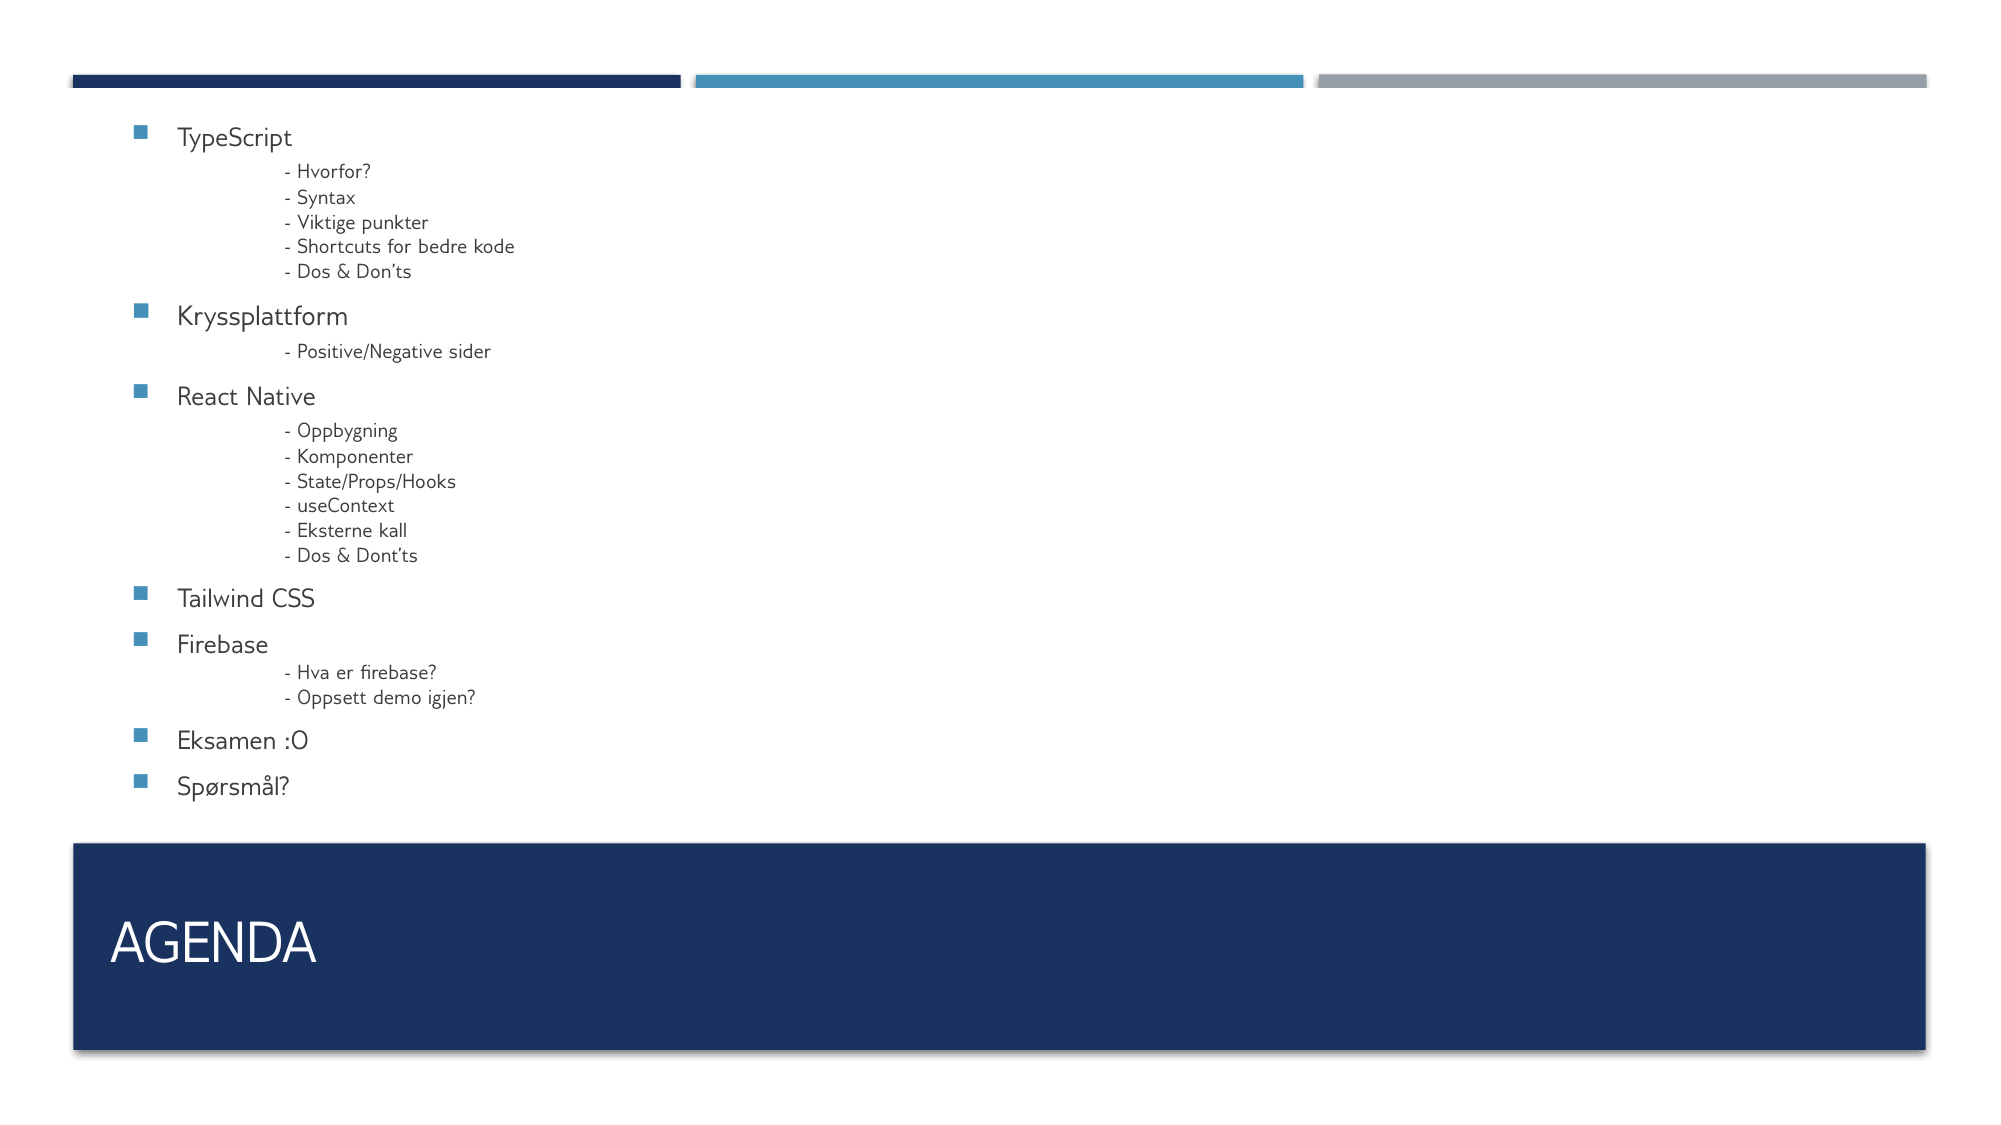

TypeScript
	- Hvorfor?
	- Syntax
	- Viktige punkter
	- Shortcuts for bedre kode
	- Dos & Don’ts
Kryssplattform
	- Positive/Negative sider
React Native
	- Oppbygning
	- Komponenter
	- State/Props/Hooks
	- useContext
	- Eksterne kall
	- Dos & Dont’ts
Tailwind CSS
Firebase
	- Hva er firebase?
	- Oppsett demo igjen?
Eksamen :O
Spørsmål?

# Agenda